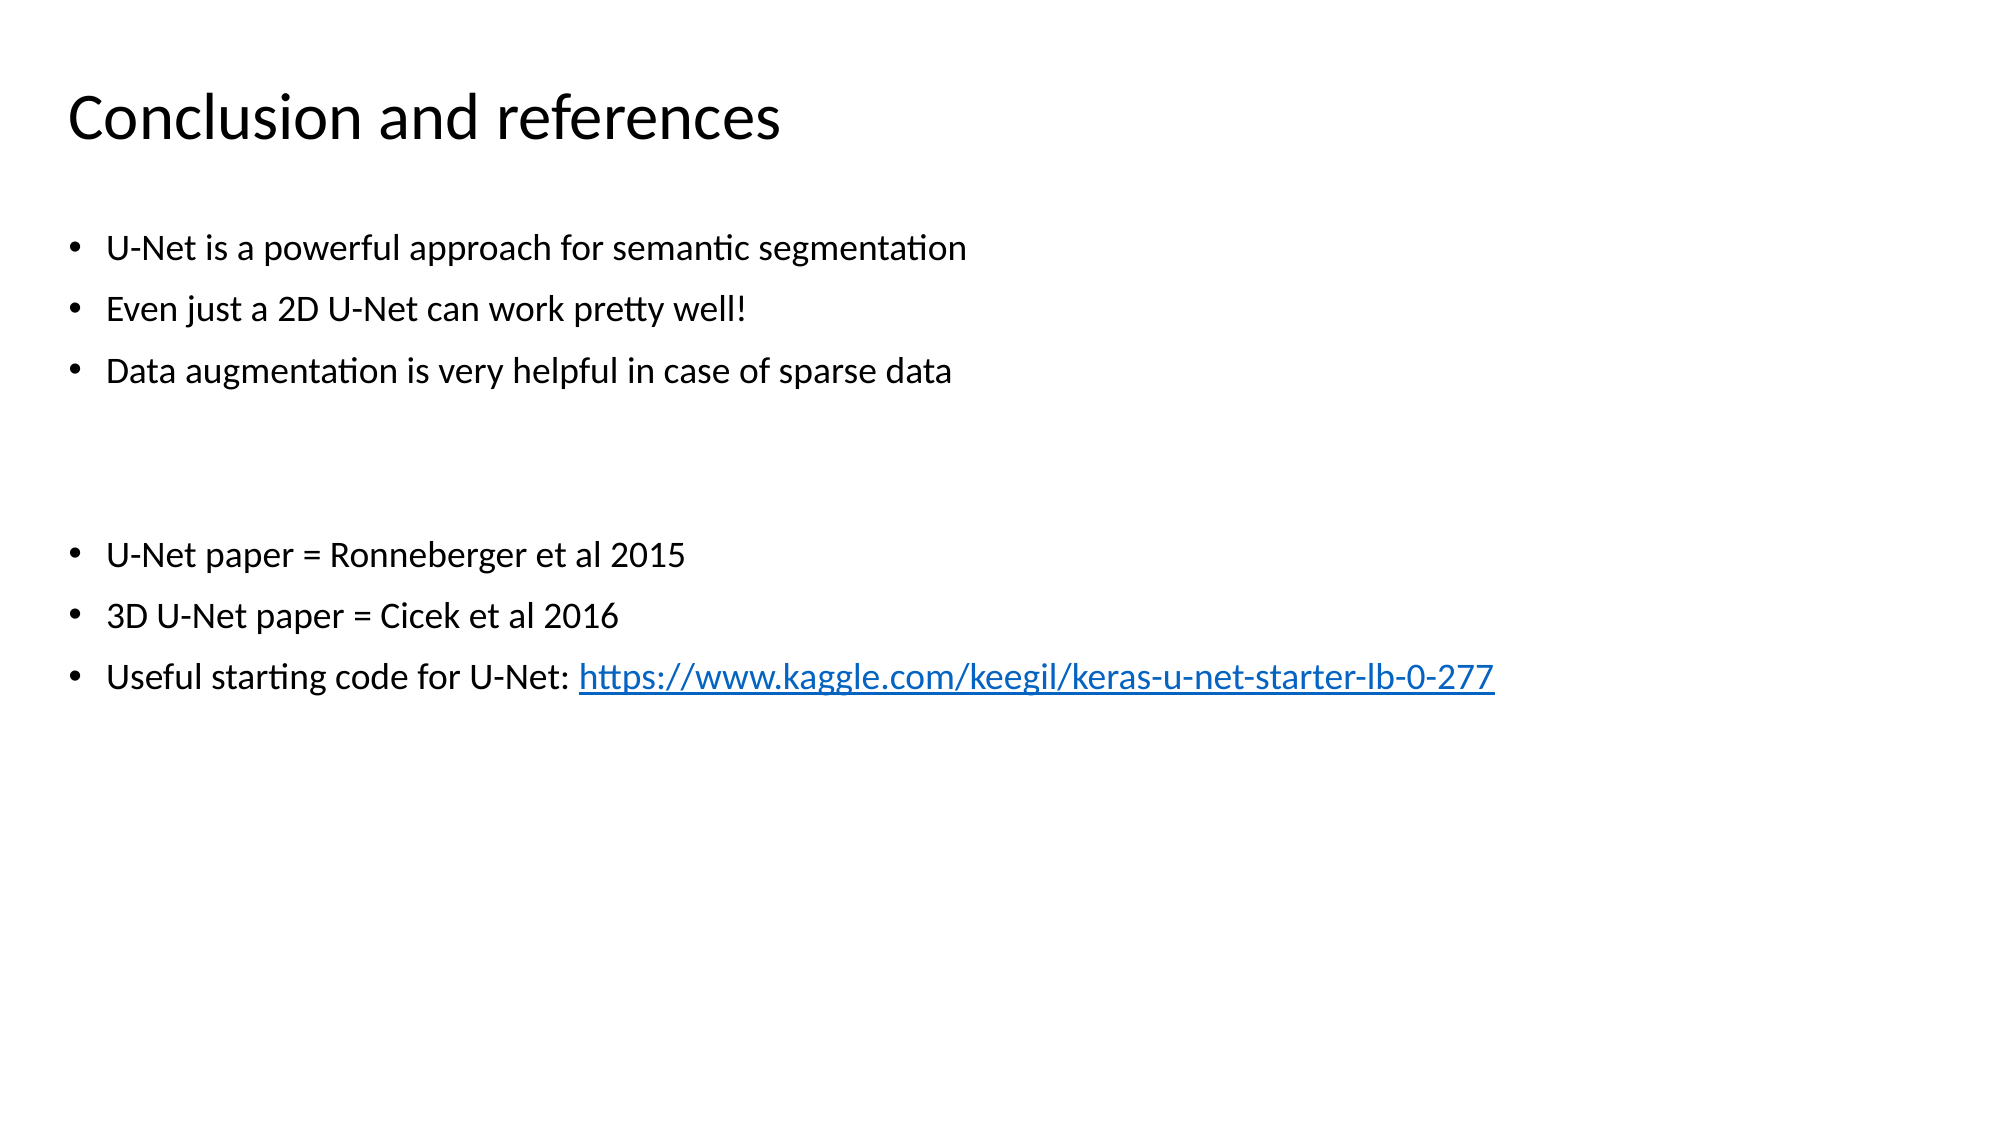

# Conclusion and references
U-Net is a powerful approach for semantic segmentation
Even just a 2D U-Net can work pretty well!
Data augmentation is very helpful in case of sparse data

U-Net paper = Ronneberger et al 2015
3D U-Net paper = Cicek et al 2016
Useful starting code for U-Net: https://www.kaggle.com/keegil/keras-u-net-starter-lb-0-277